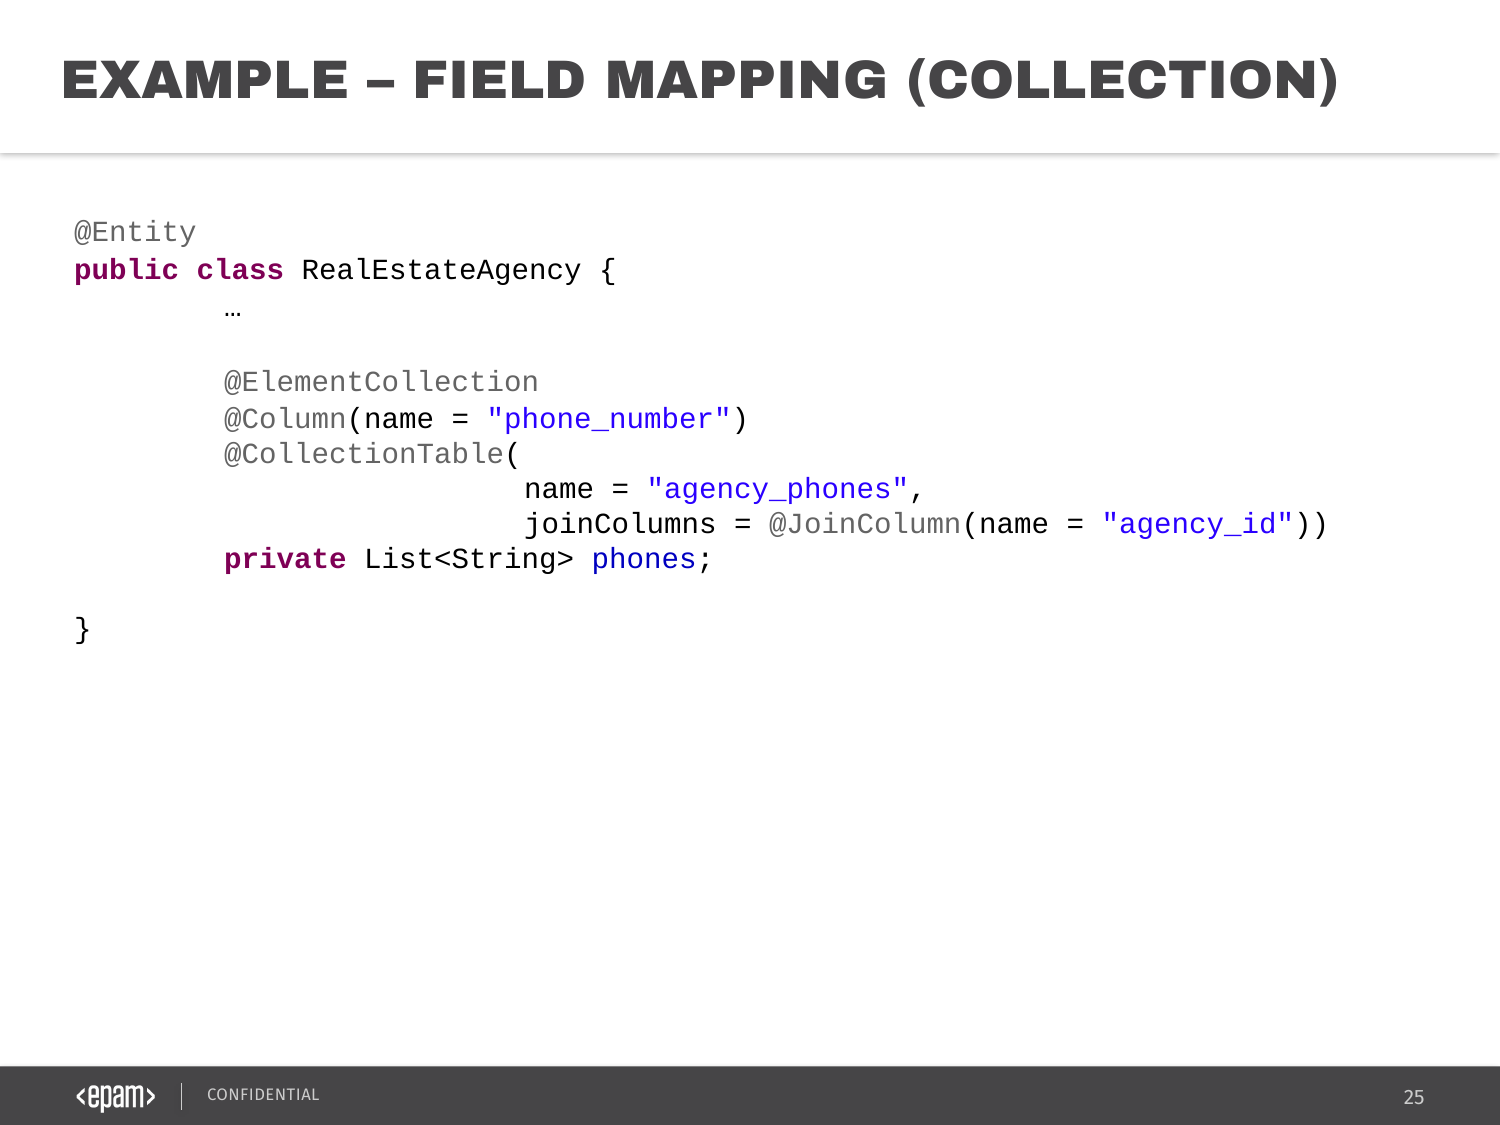

EXAMPLE – FIELD MAPPING (COLLECTION)
@Entity
public class RealEstateAgency {
	…

	@ElementCollection
	@Column(name = "phone_number")
	@CollectionTable(
			name = "agency_phones",
			joinColumns = @JoinColumn(name = "agency_id"))
	private List<String> phones;

}